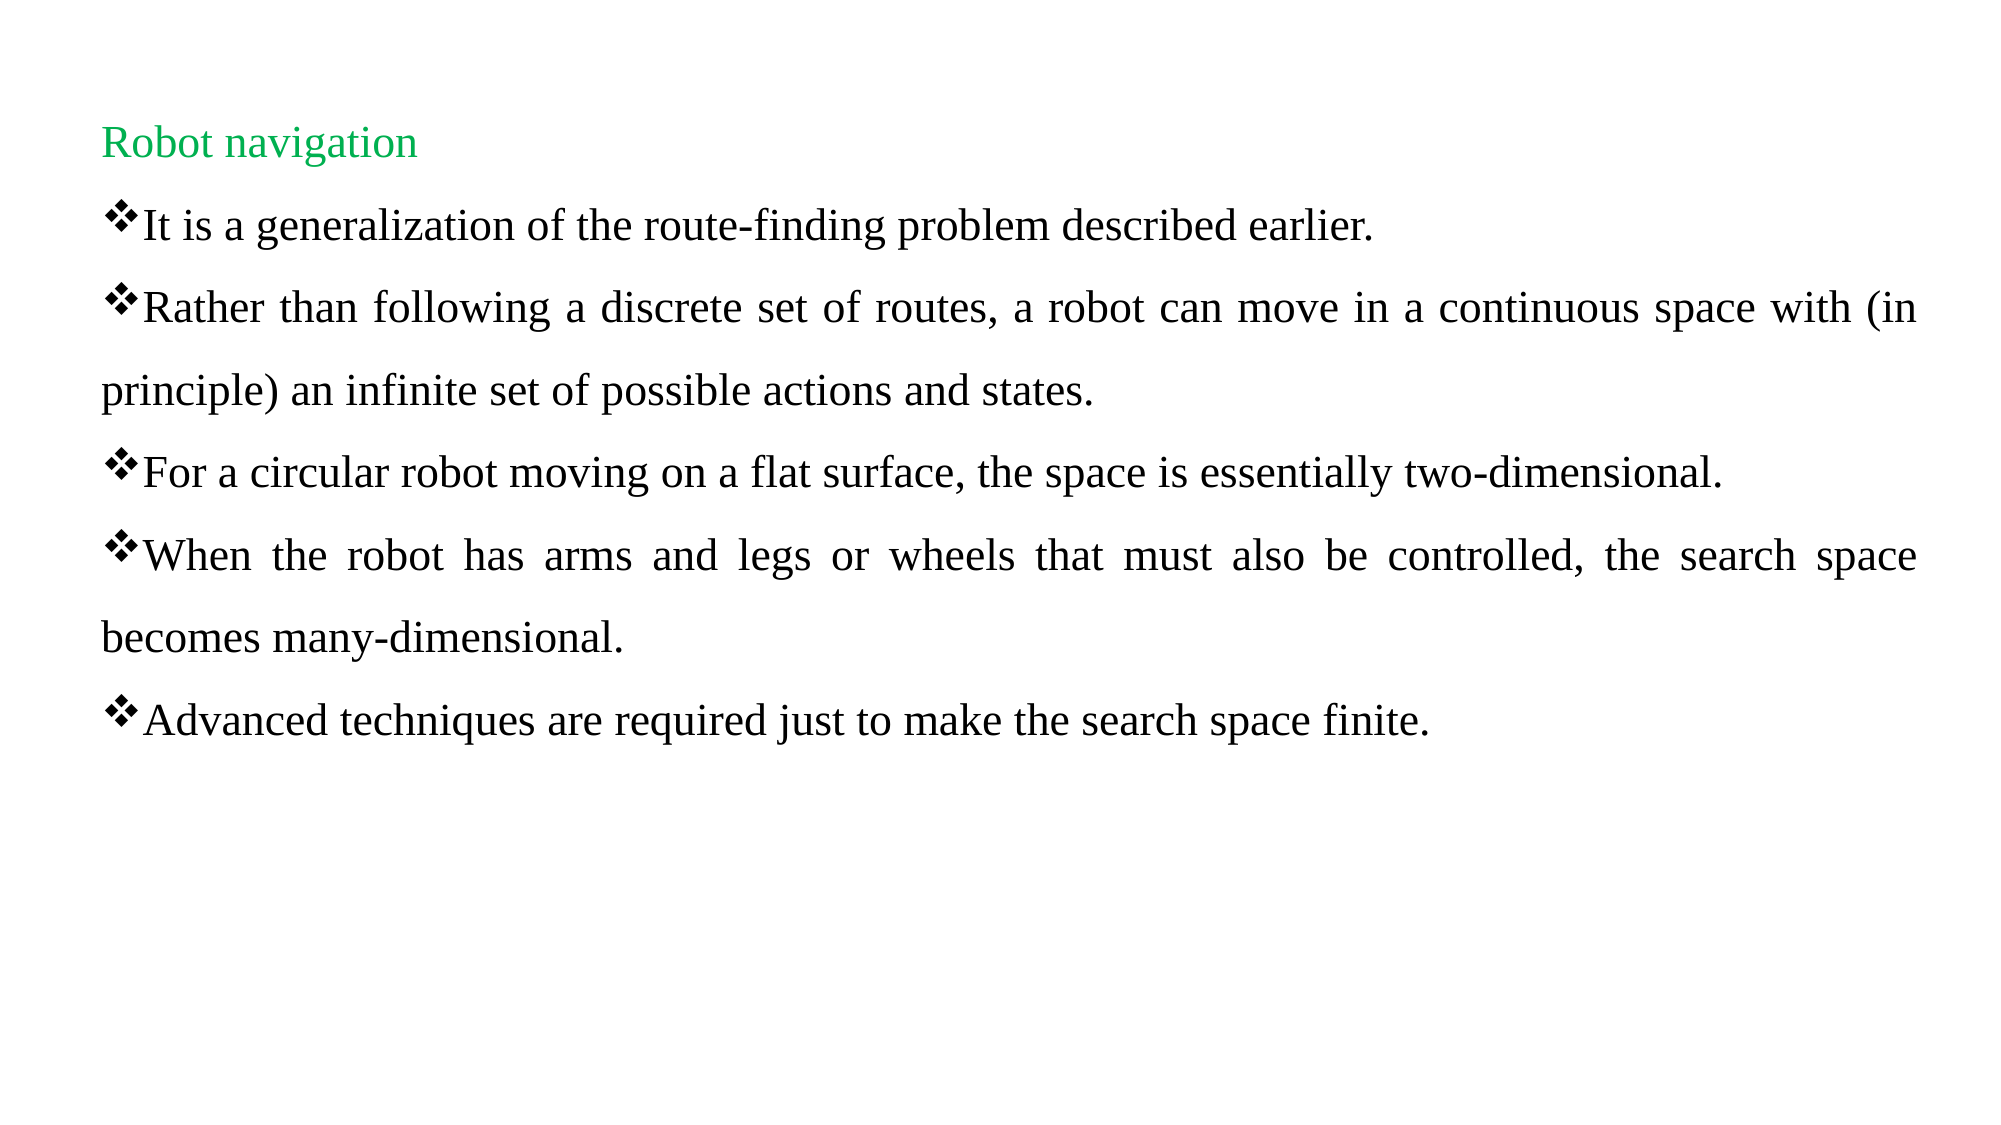

Robot navigation
It is a generalization of the route-finding problem described earlier.
Rather than following a discrete set of routes, a robot can move in a continuous space with (in principle) an infinite set of possible actions and states.
For a circular robot moving on a flat surface, the space is essentially two-dimensional.
When the robot has arms and legs or wheels that must also be controlled, the search space becomes many-dimensional.
Advanced techniques are required just to make the search space finite.